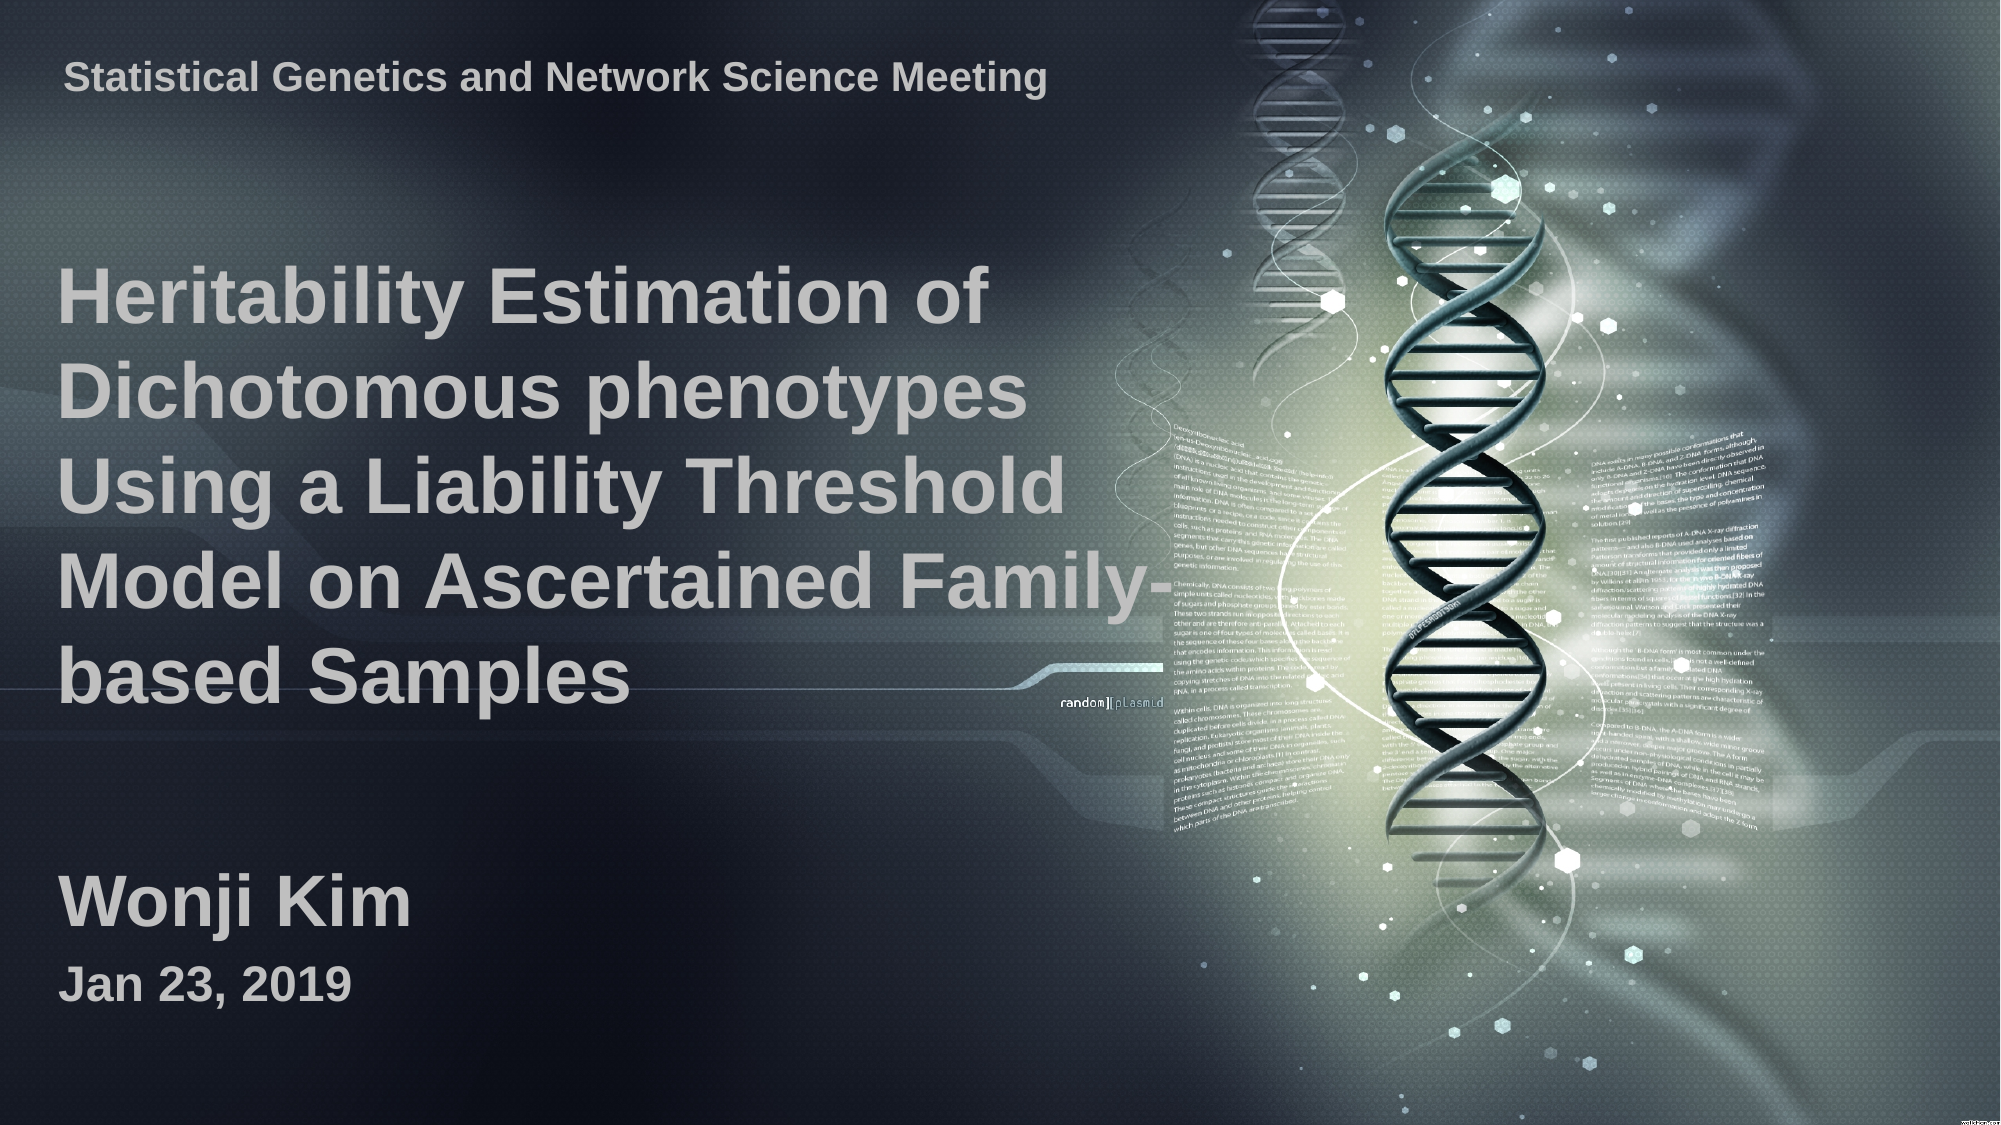

Statistical Genetics and Network Science Meeting
# Heritability Estimation of Dichotomous phenotypes Using a Liability Threshold Model on Ascertained Family-based Samples
Wonji Kim
Jan 23, 2019